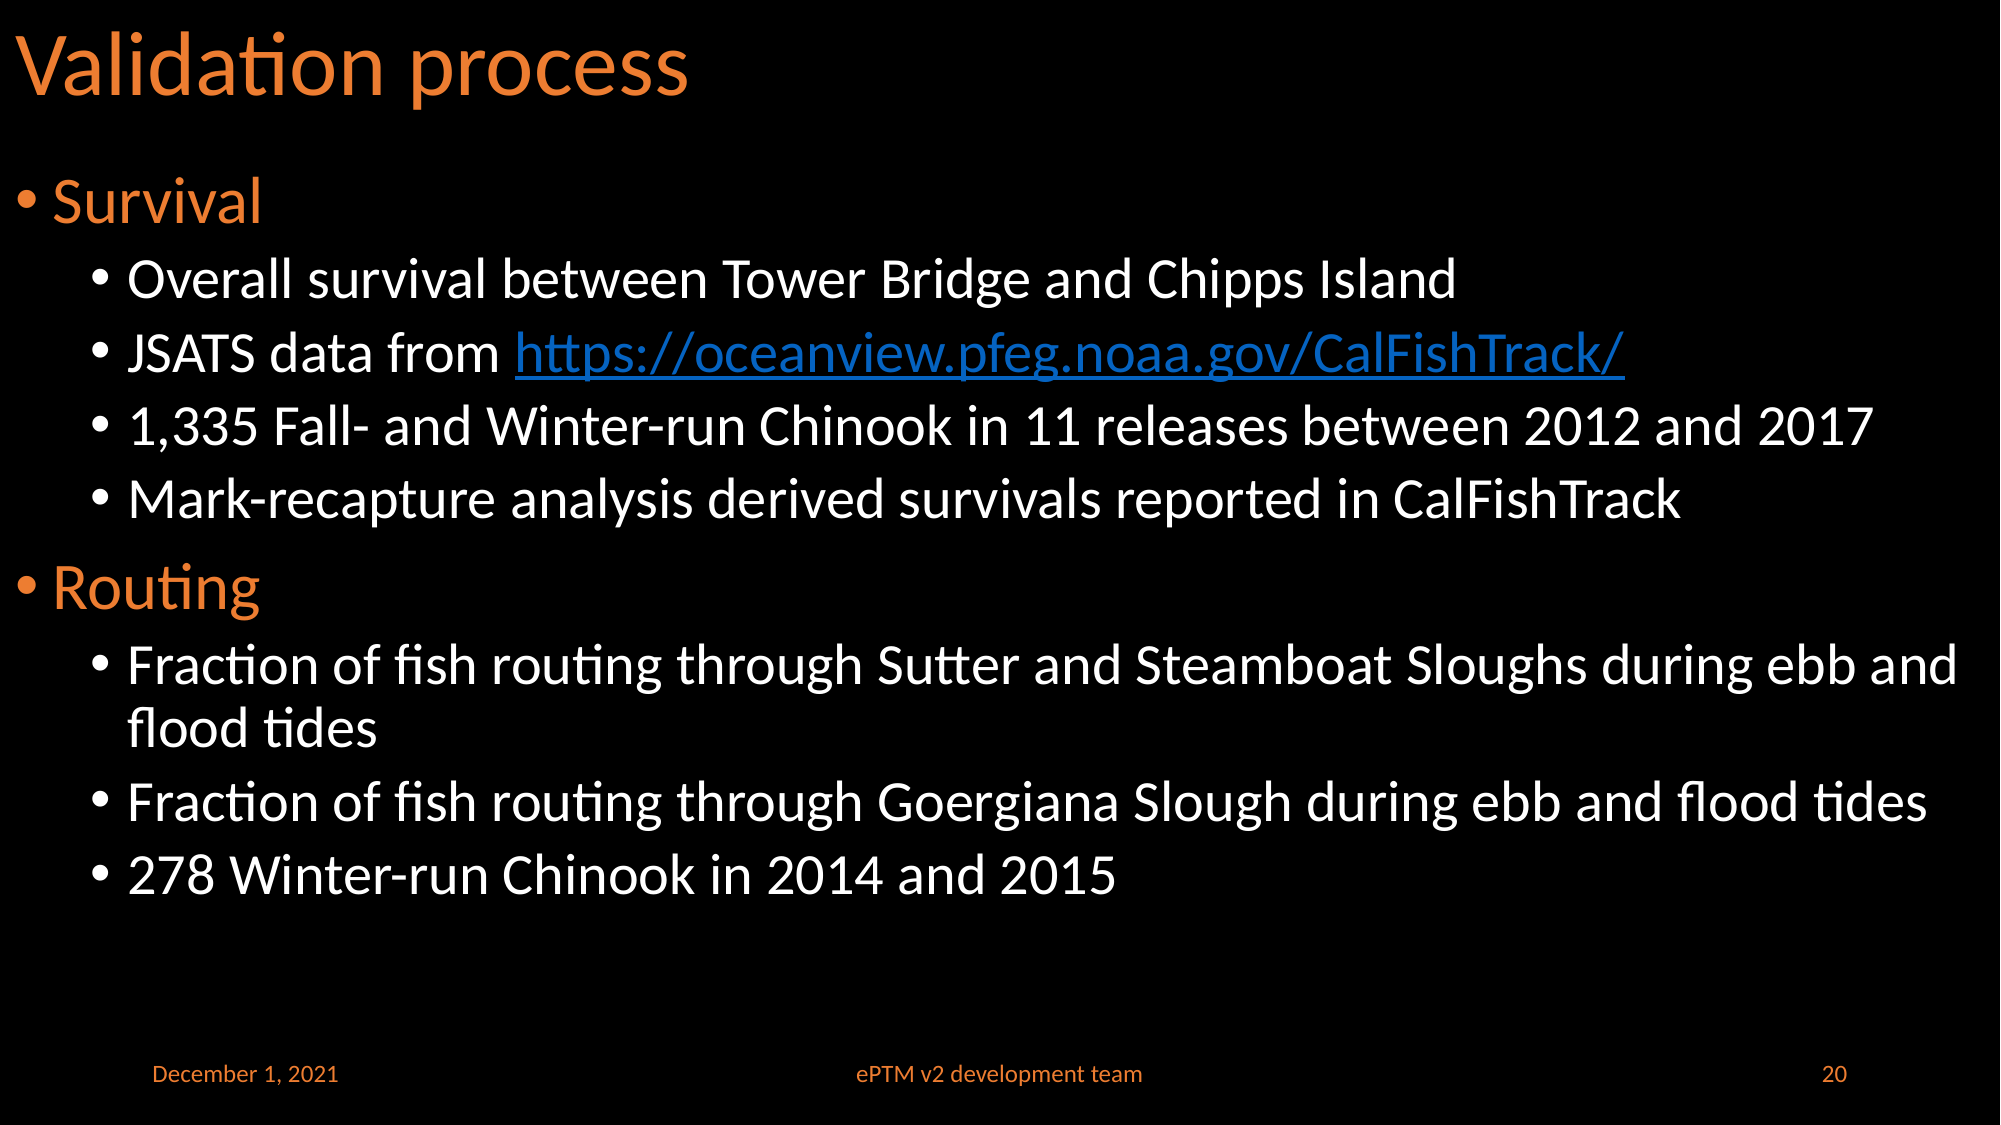

# Validation process
Survival
Overall survival between Tower Bridge and Chipps Island
JSATS data from https://oceanview.pfeg.noaa.gov/CalFishTrack/
1,335 Fall- and Winter-run Chinook in 11 releases between 2012 and 2017
Mark-recapture analysis derived survivals reported in CalFishTrack
Routing
Fraction of fish routing through Sutter and Steamboat Sloughs during ebb and flood tides
Fraction of fish routing through Goergiana Slough during ebb and flood tides
278 Winter-run Chinook in 2014 and 2015

December 1, 2021
ePTM v2 development team
20